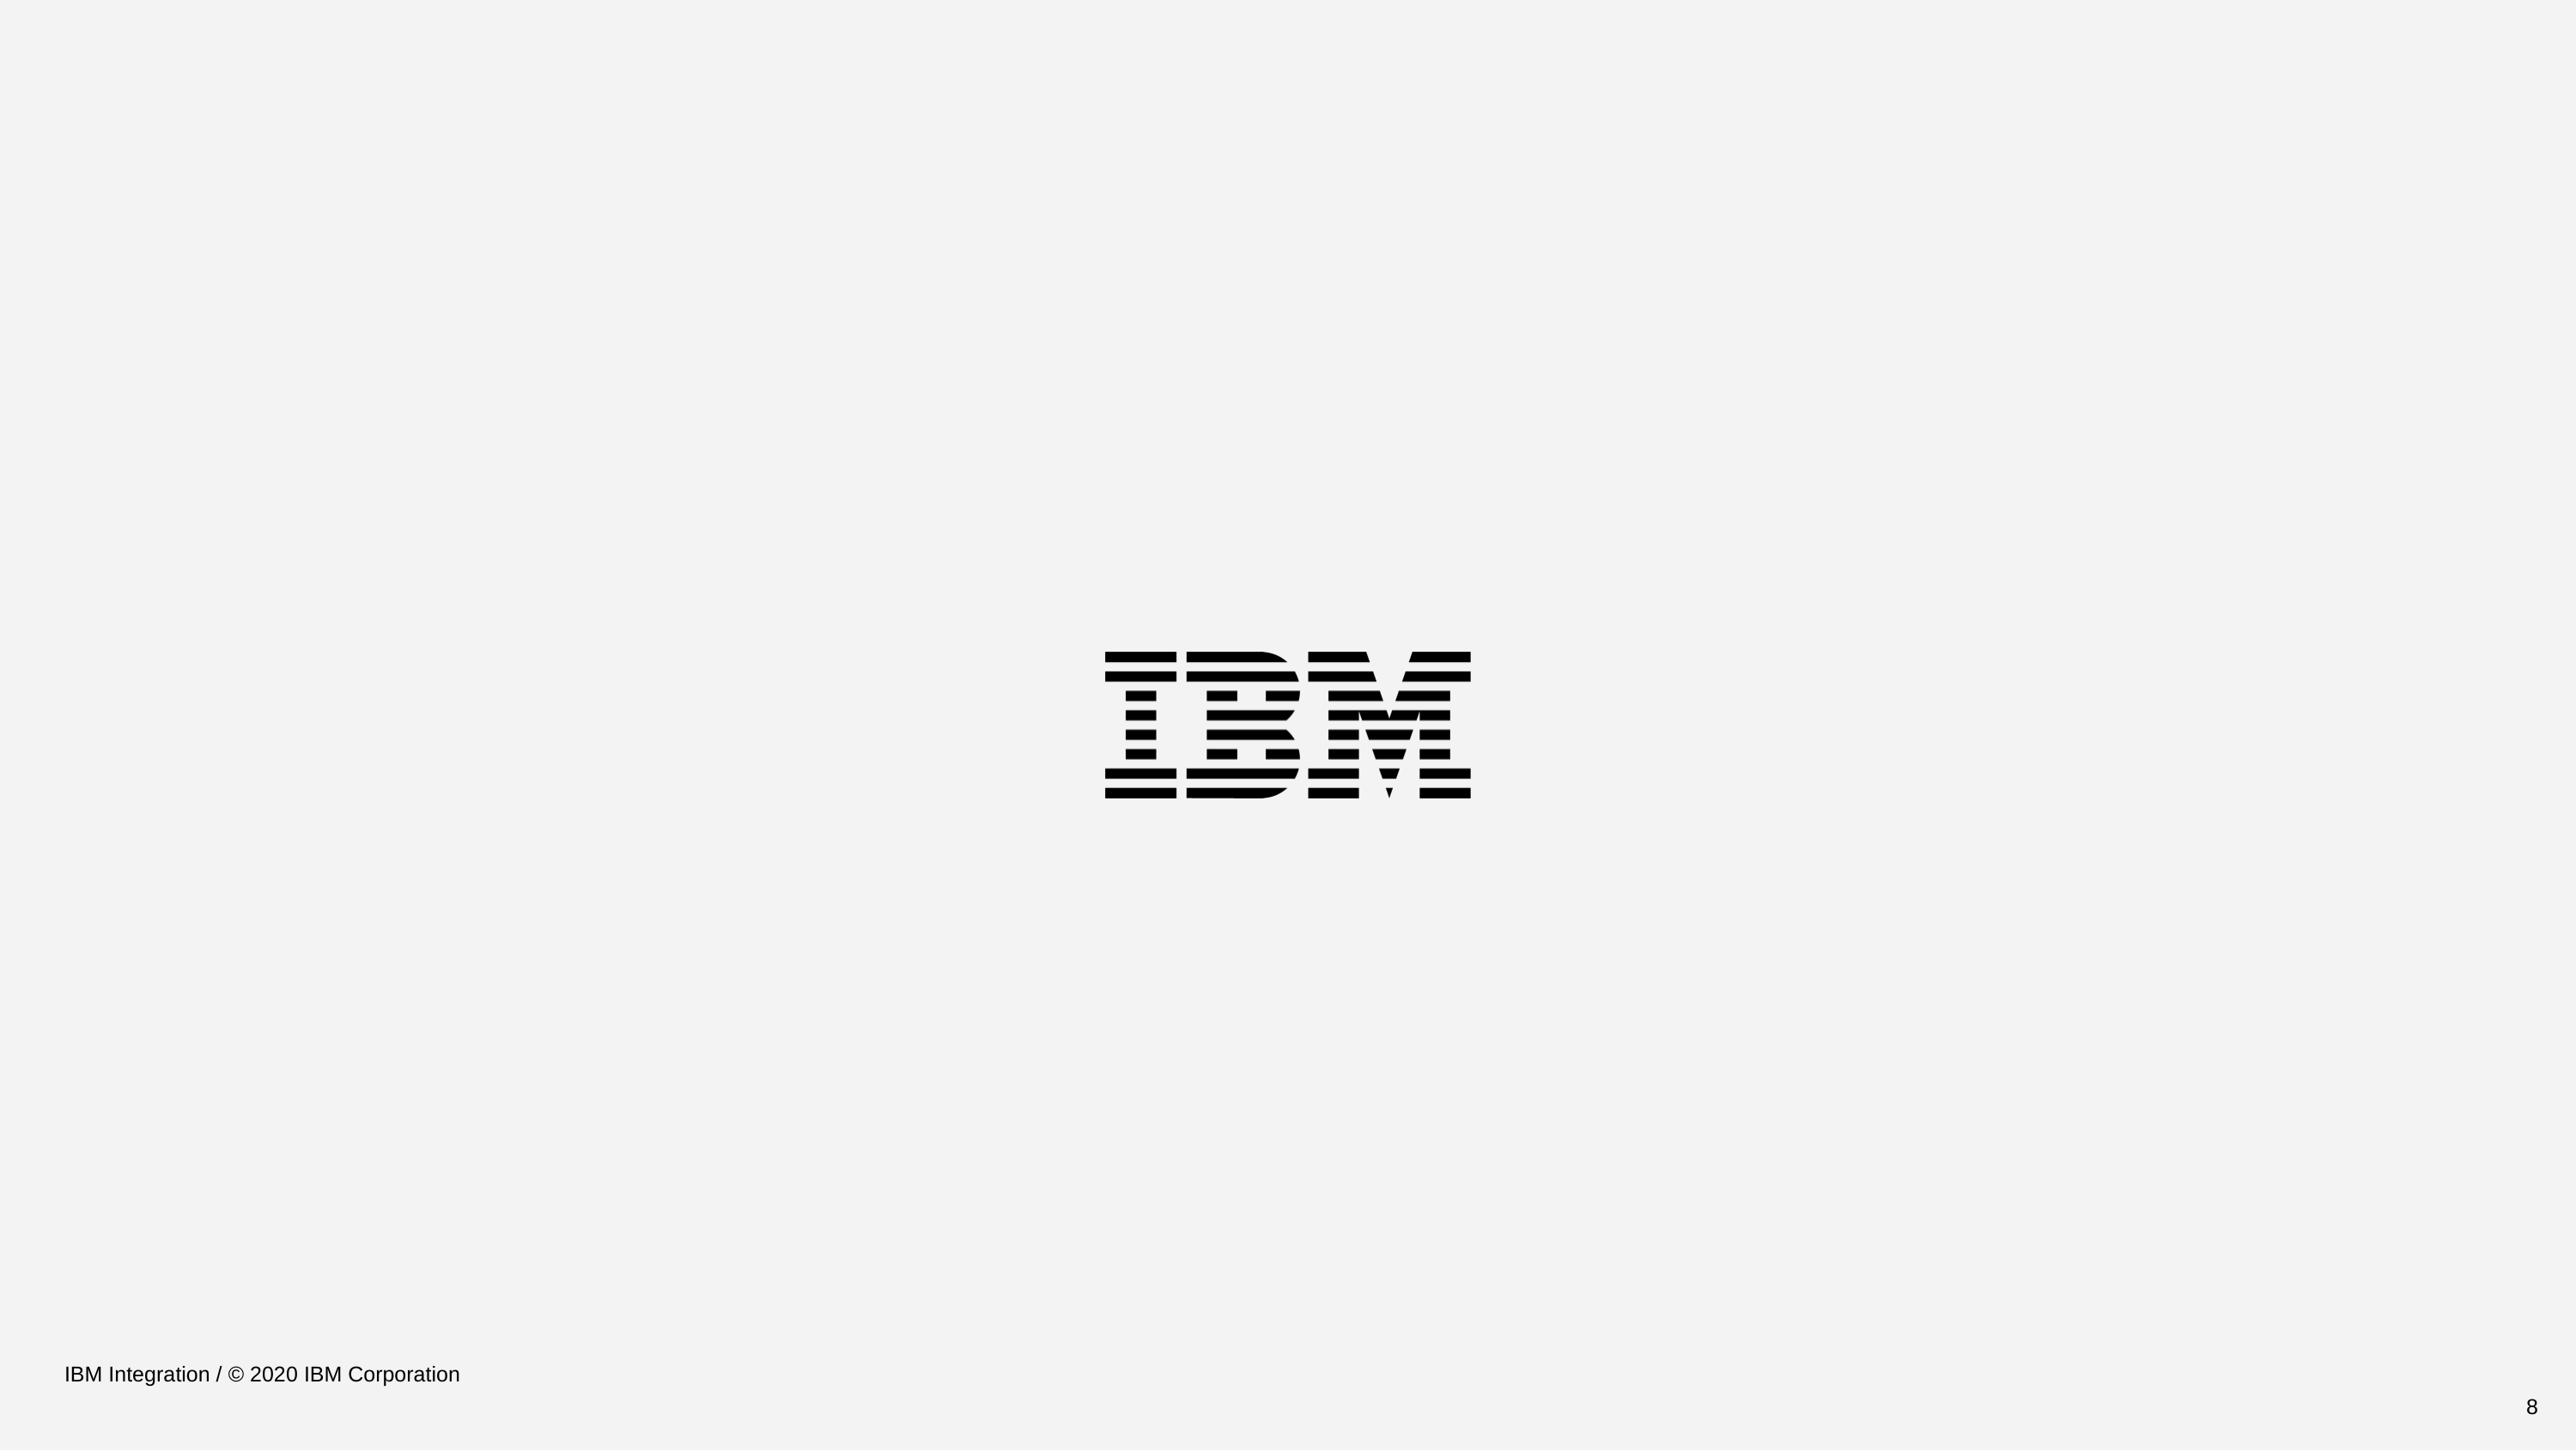

#
IBM Integration / © 2020 IBM Corporation
8